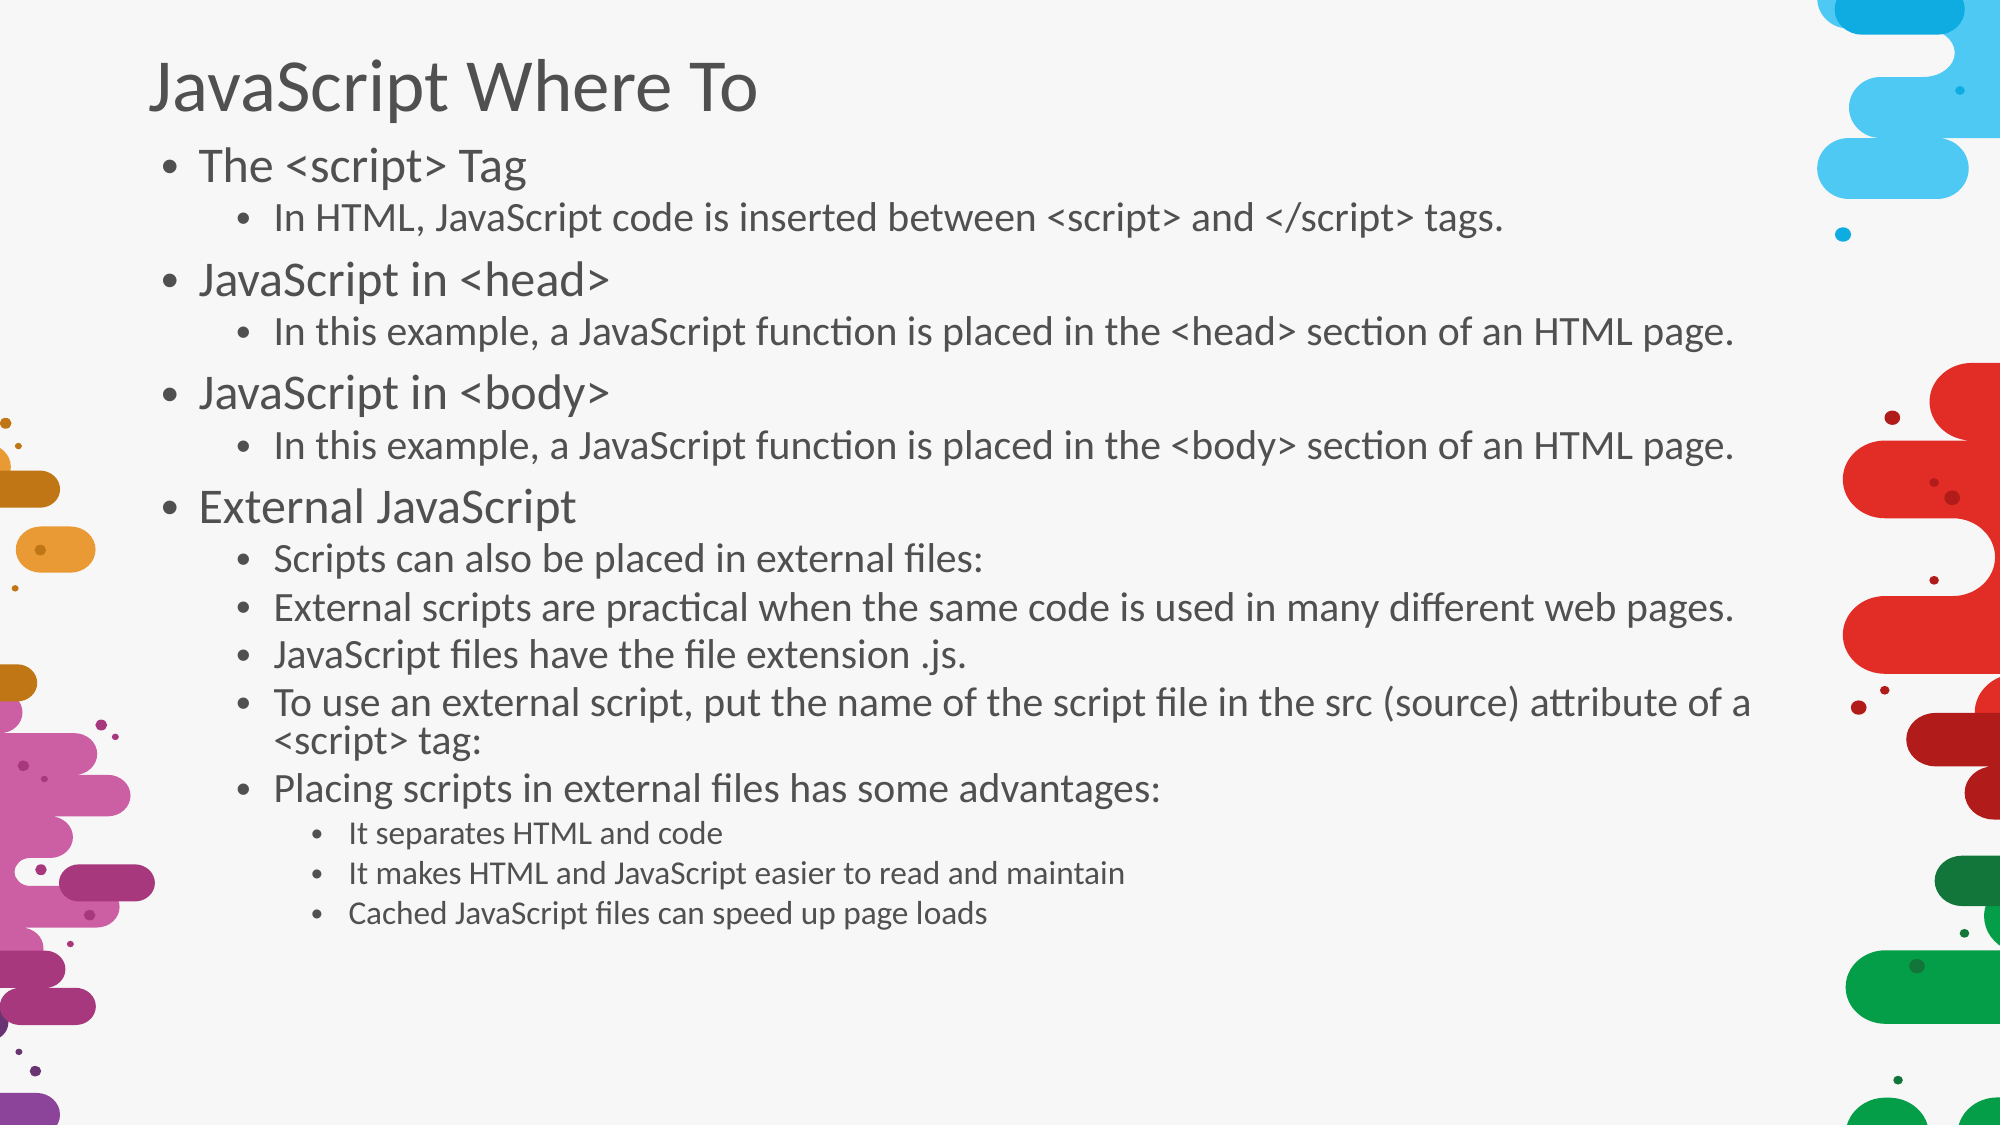

# JavaScript Where To
The <script> Tag
In HTML, JavaScript code is inserted between <script> and </script> tags.
JavaScript in <head>
In this example, a JavaScript function is placed in the <head> section of an HTML page.
JavaScript in <body>
In this example, a JavaScript function is placed in the <body> section of an HTML page.
External JavaScript
Scripts can also be placed in external files:
External scripts are practical when the same code is used in many different web pages.
JavaScript files have the file extension .js.
To use an external script, put the name of the script file in the src (source) attribute of a <script> tag:
Placing scripts in external files has some advantages:
It separates HTML and code
It makes HTML and JavaScript easier to read and maintain
Cached JavaScript files can speed up page loads